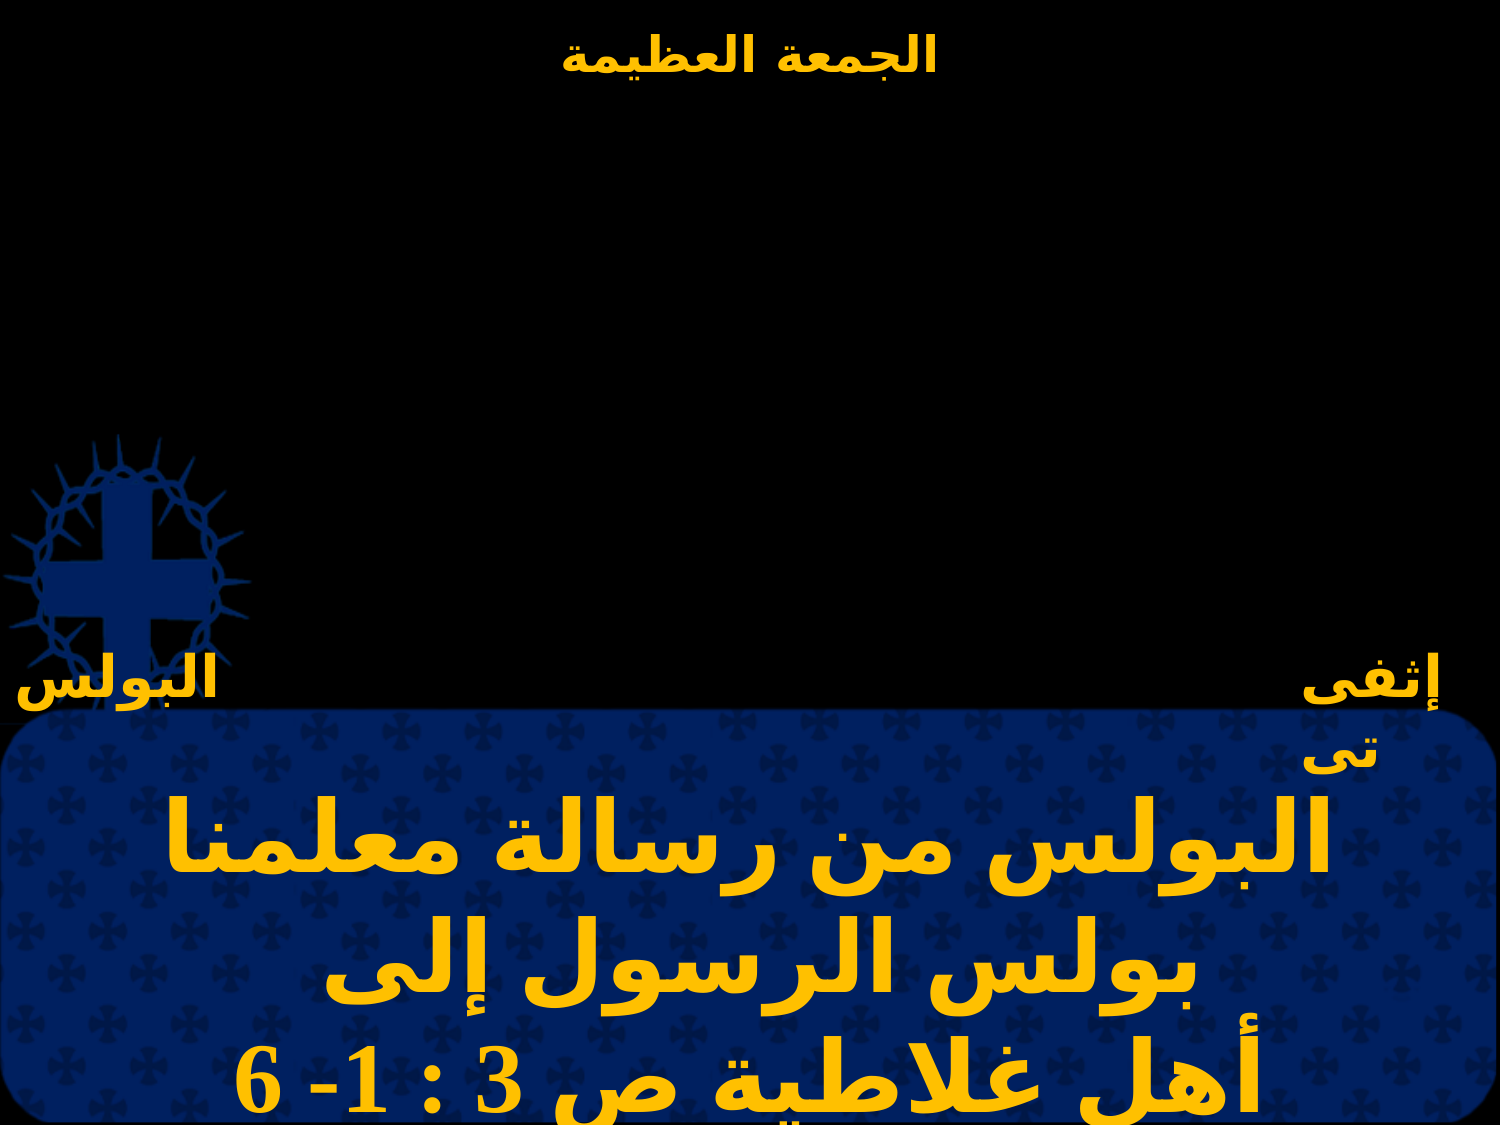

البولس
إثفى تى
البولس من رسالة معلمنا بولس الرسول إلى
أهل غلاطية ص 3 : 1- 6